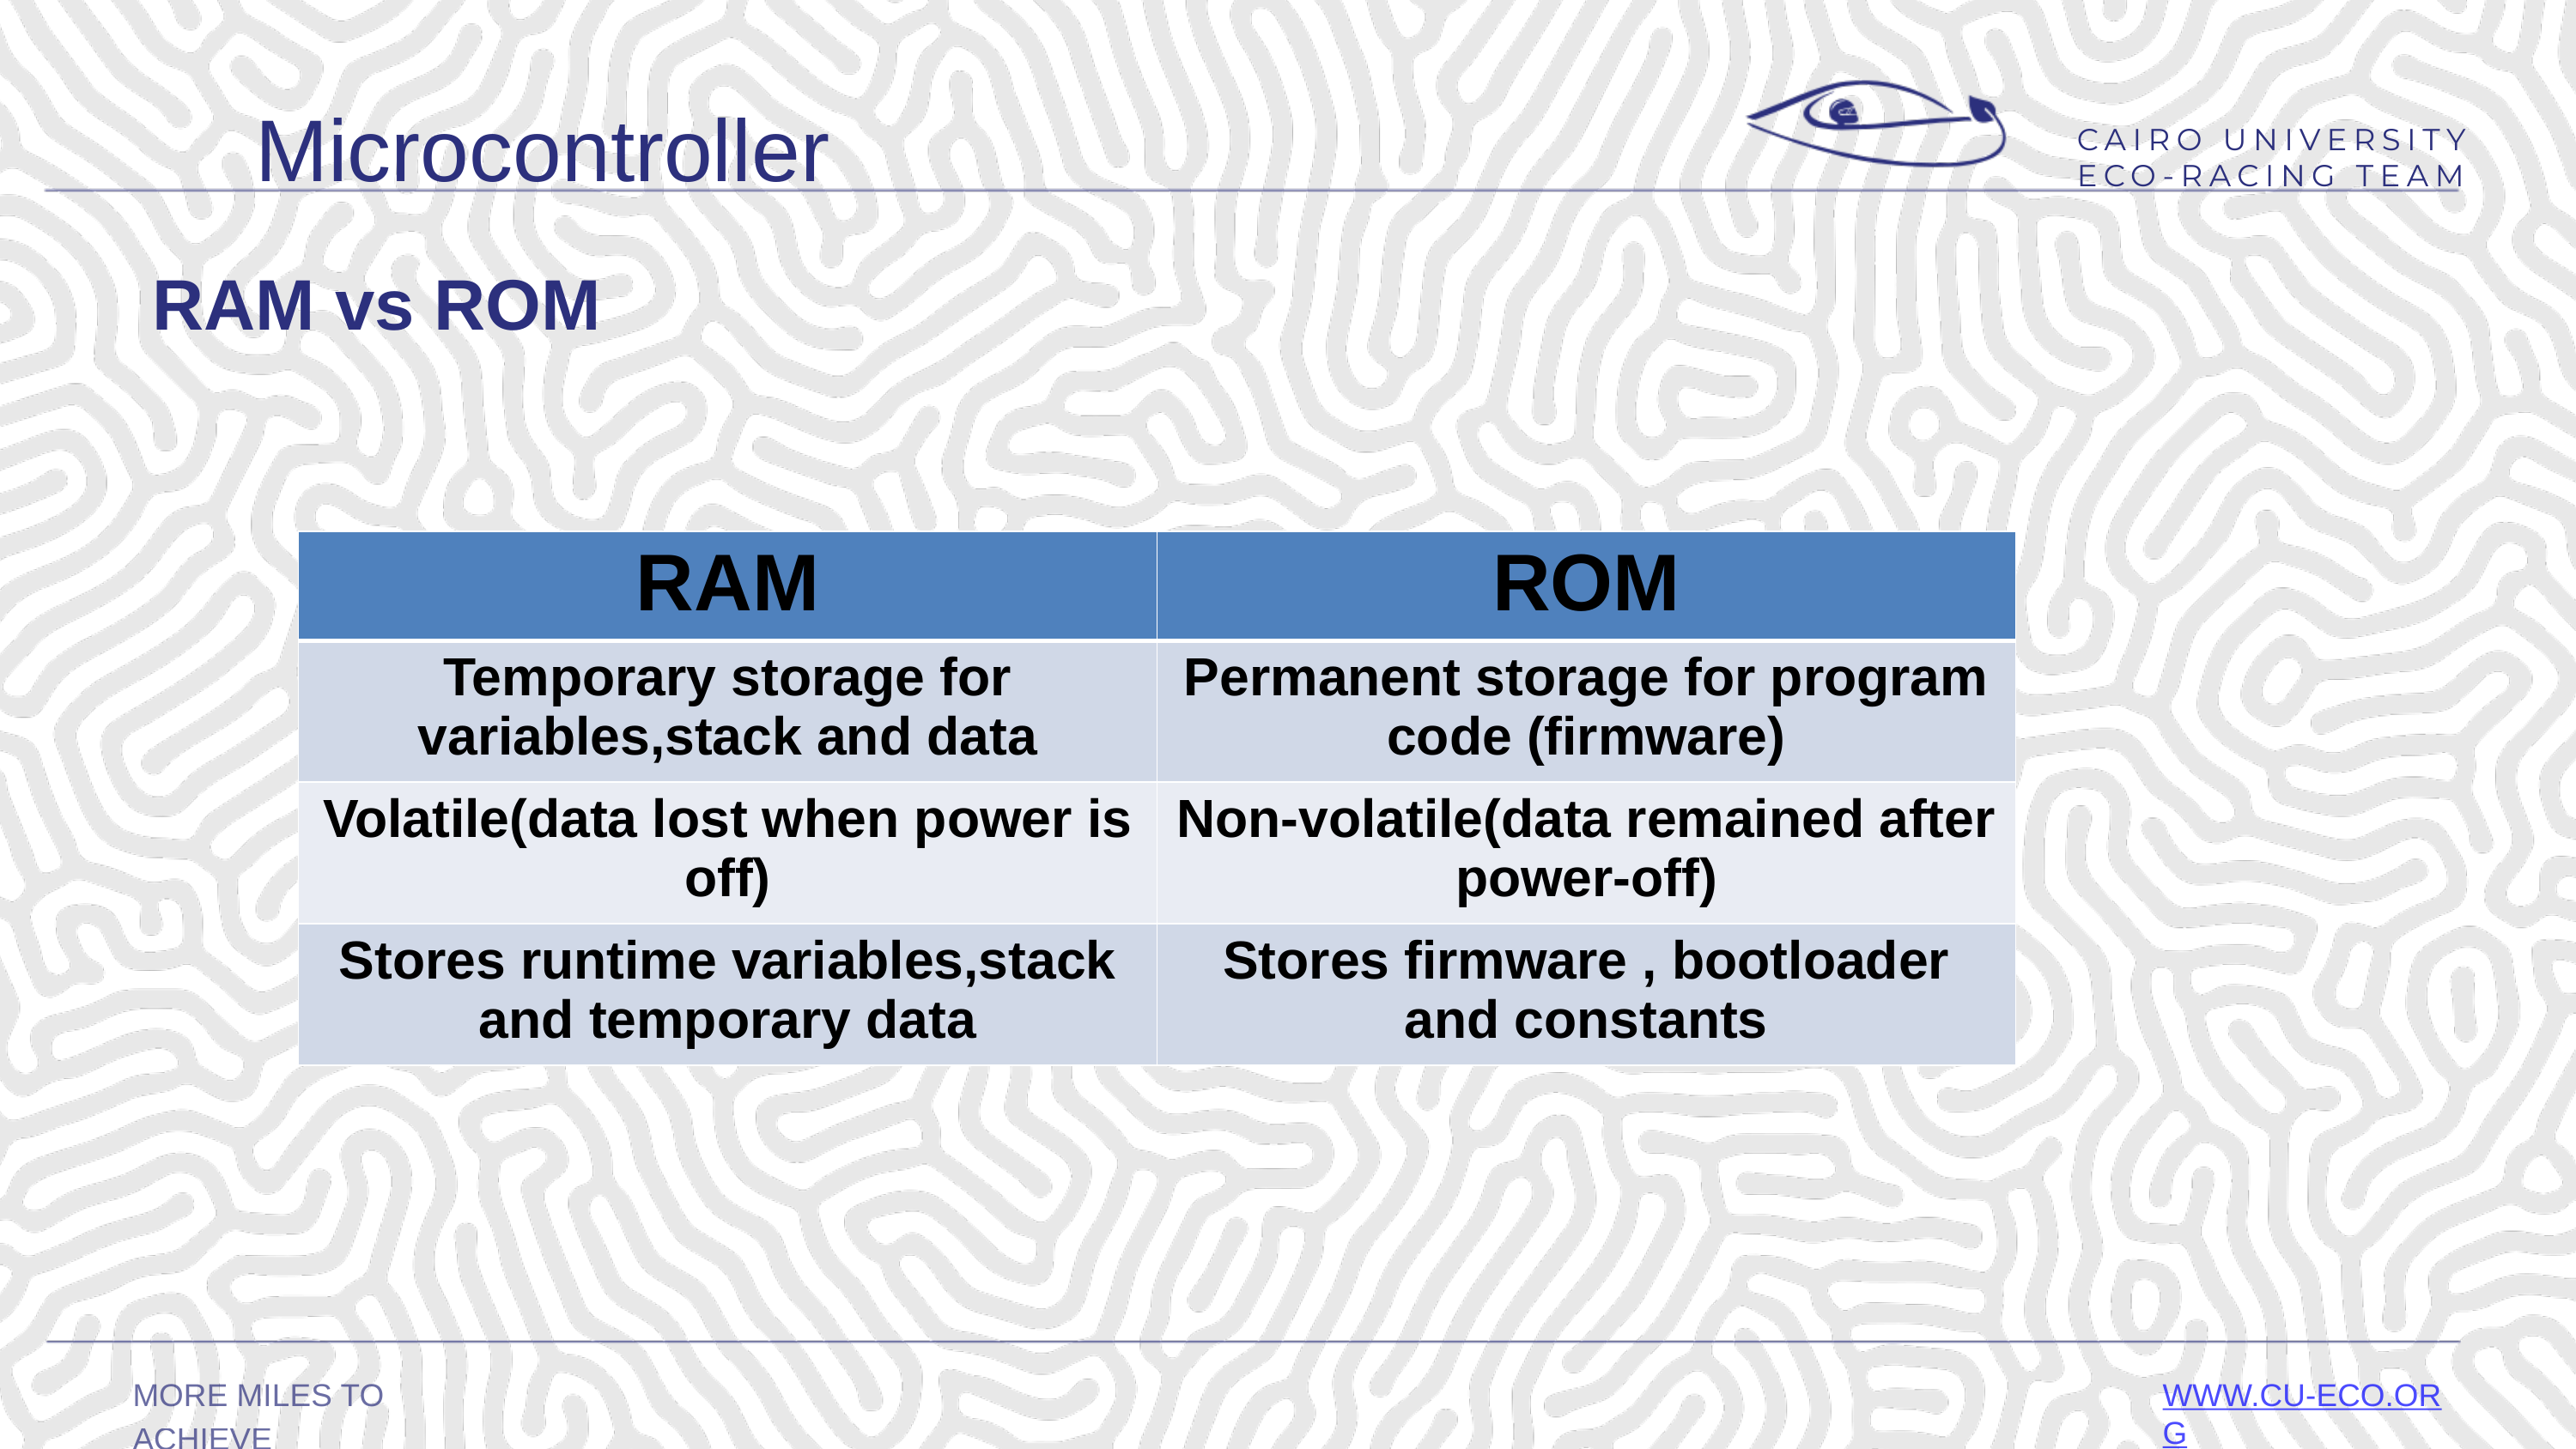

Microcontroller
CAIRO UNIVERSITY ECO-RACING TEAM
RAM vs ROM
| RAM | ROM |
| --- | --- |
| Temporary storage for variables,stack and data | Permanent storage for program code (firmware) |
| Volatile(data lost when power is off) | Non-volatile(data remained after power-off) |
| Stores runtime variables,stack and temporary data | Stores firmware , bootloader and constants |
21
MORE MILES TO ACHIEVE
WWW.CU-ECO.ORG